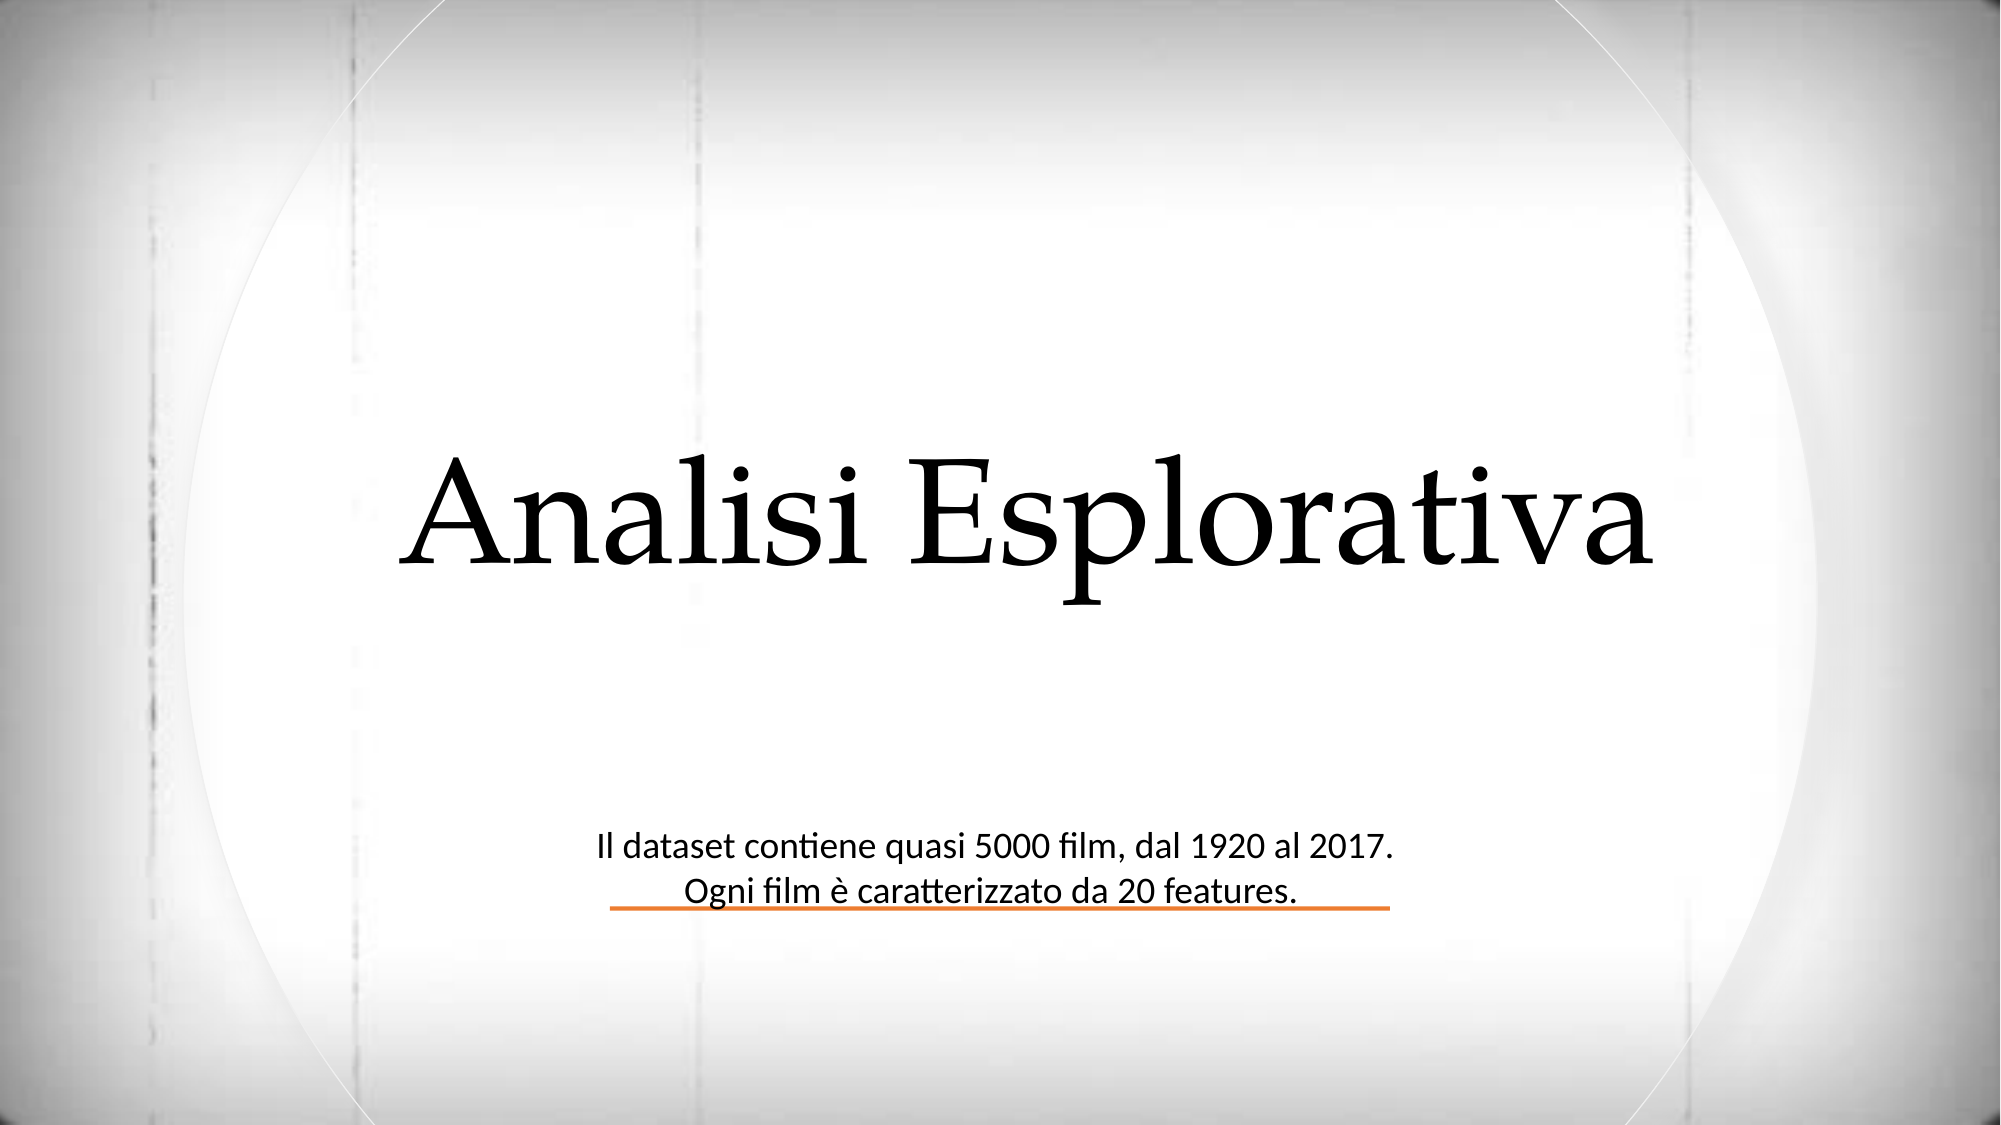

# Analisi Esplorativa
Il dataset contiene quasi 5000 film, dal 1920 al 2017.
Ogni film è caratterizzato da 20 features.